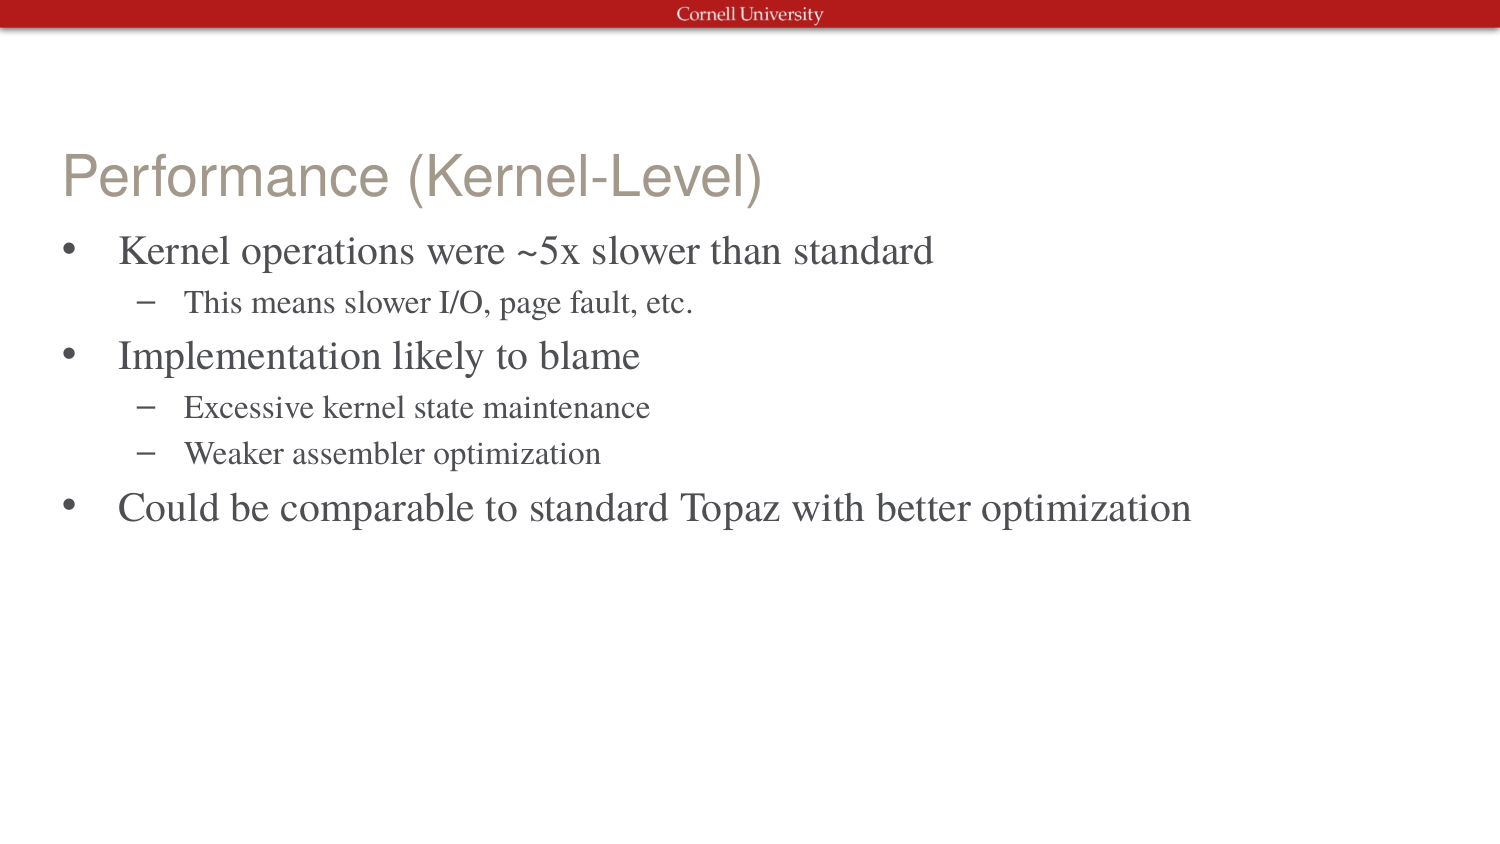

# Performance (Kernel-Level)
Kernel operations were ~5x slower than standard
This means slower I/O, page fault, etc.
Implementation likely to blame
Excessive kernel state maintenance
Weaker assembler optimization
Could be comparable to standard Topaz with better optimization